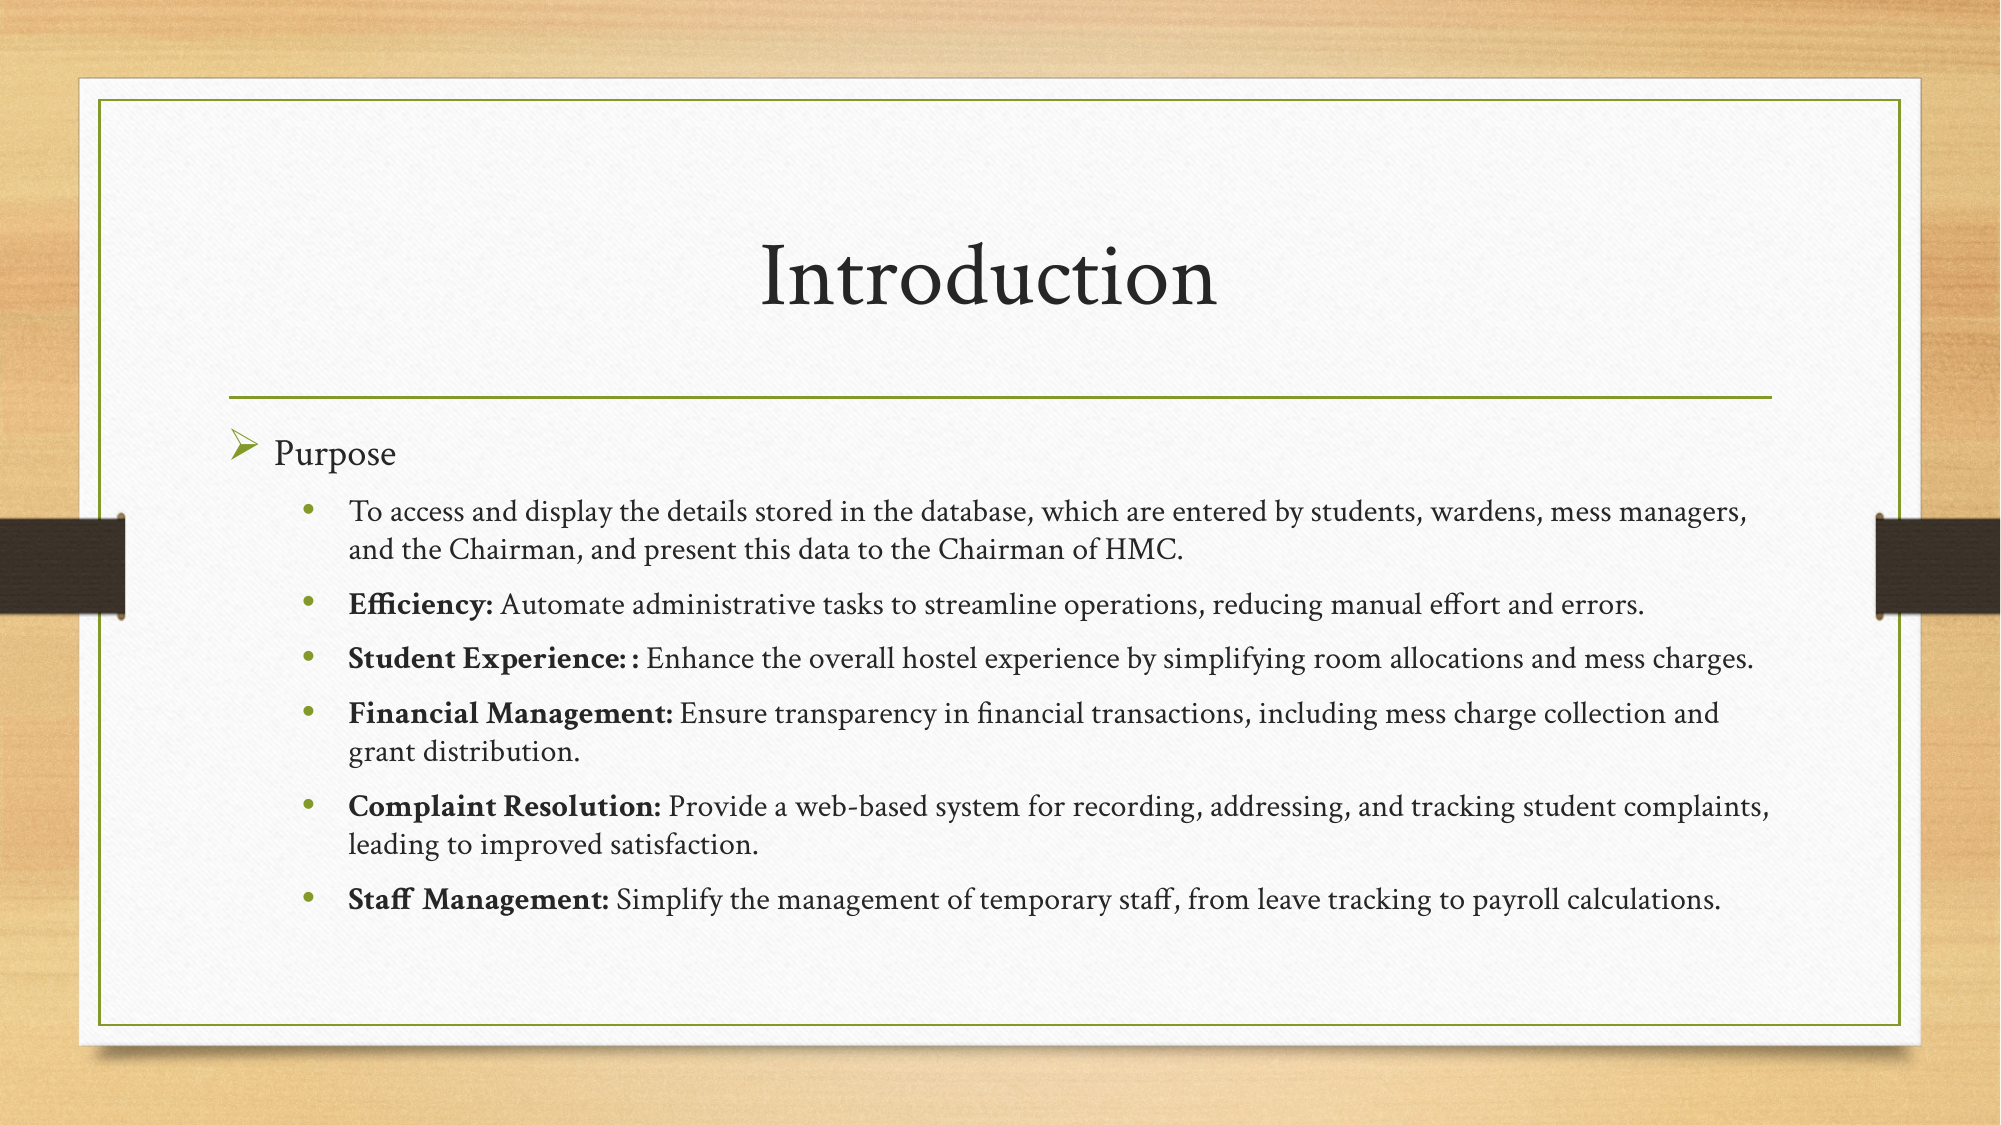

# Introduction
Purpose
To access and display the details stored in the database, which are entered by students, wardens, mess managers, and the Chairman, and present this data to the Chairman of HMC.
Efficiency: Automate administrative tasks to streamline operations, reducing manual effort and errors.
Student Experience: : Enhance the overall hostel experience by simplifying room allocations and mess charges.
Financial Management: Ensure transparency in financial transactions, including mess charge collection and grant distribution.
Complaint Resolution: Provide a web-based system for recording, addressing, and tracking student complaints, leading to improved satisfaction.
Staff Management: Simplify the management of temporary staff, from leave tracking to payroll calculations.